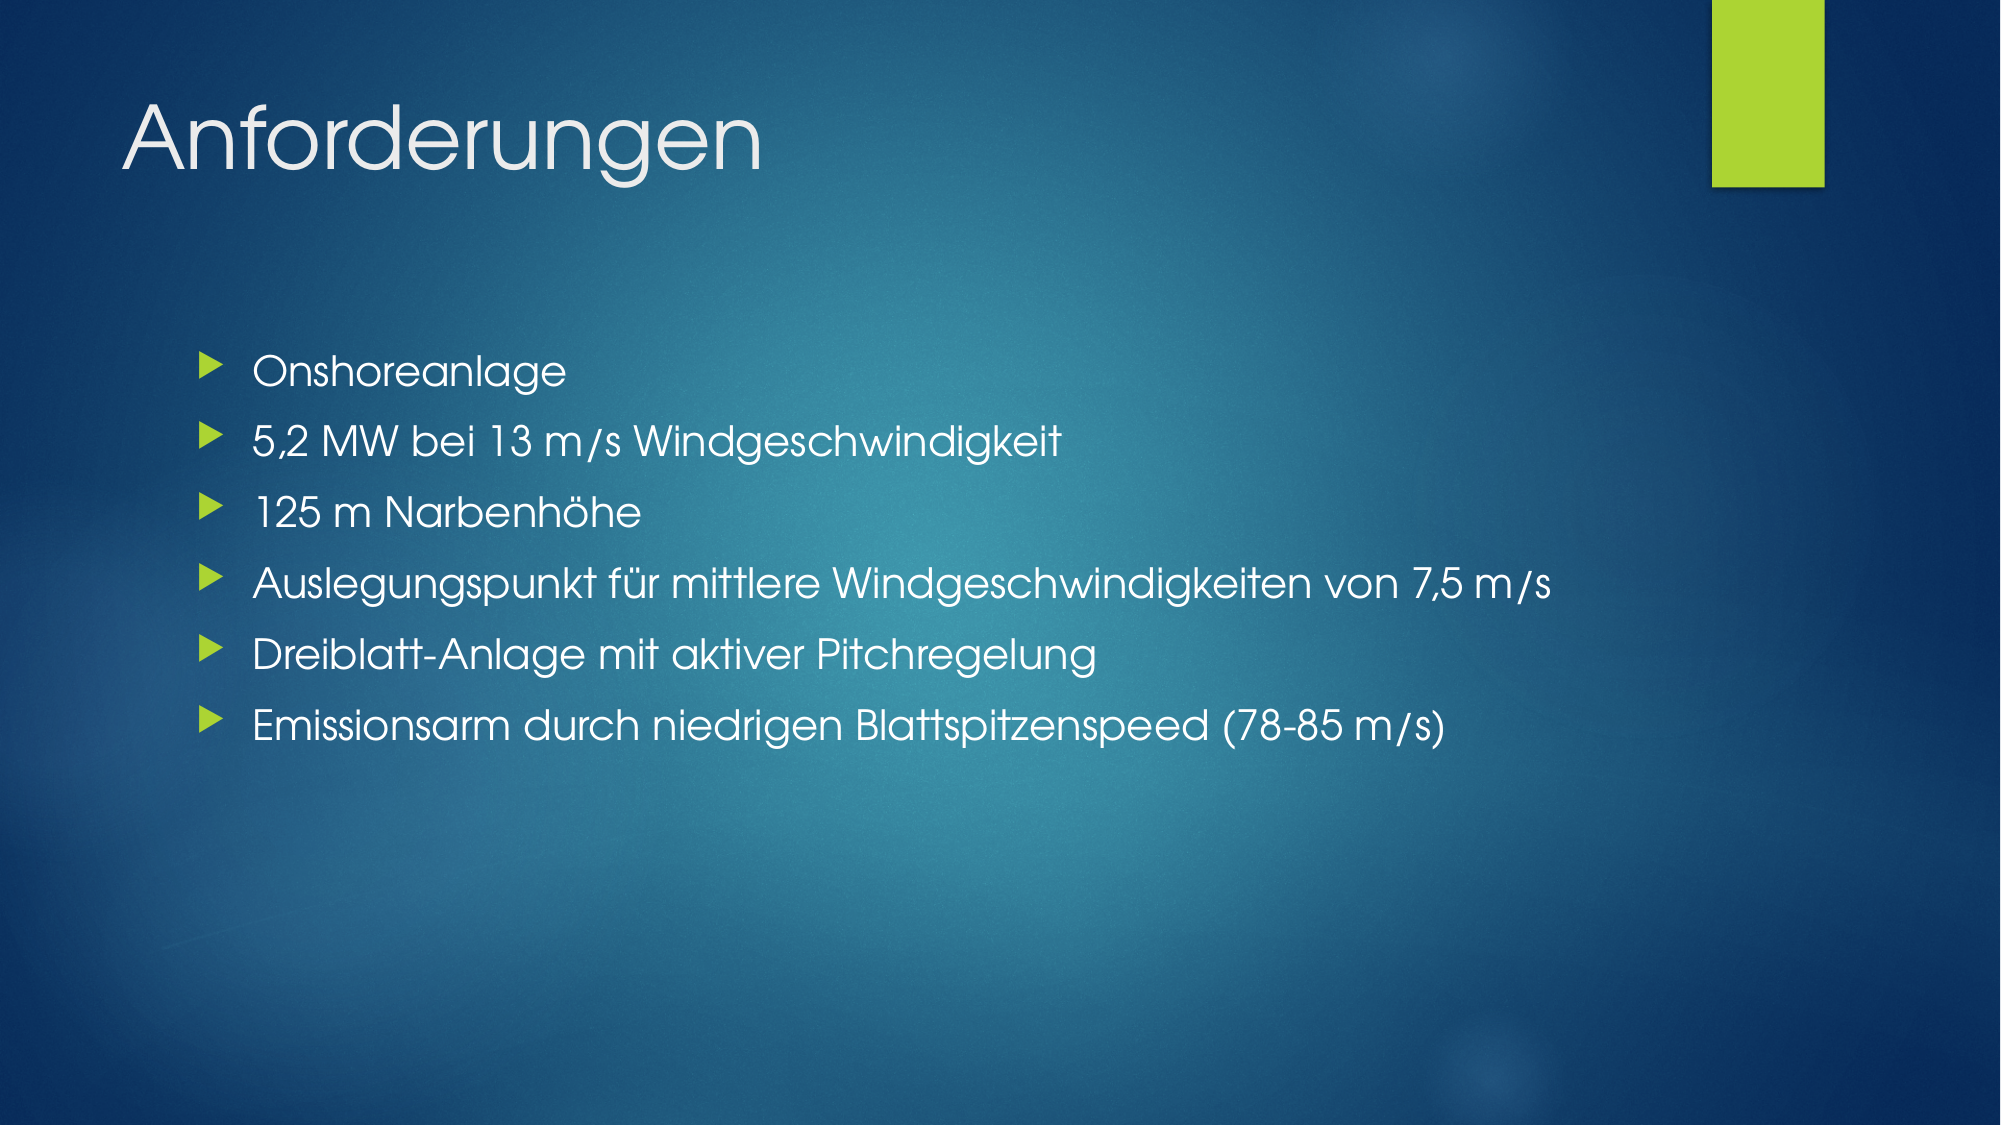

# Anforderungen
Onshoreanlage
5,2 MW bei 13 m/s Windgeschwindigkeit
125 m Narbenhöhe
Auslegungspunkt für mittlere Windgeschwindigkeiten von 7,5 m/s
Dreiblatt-Anlage mit aktiver Pitchregelung
Emissionsarm durch niedrigen Blattspitzenspeed (78-85 m/s)